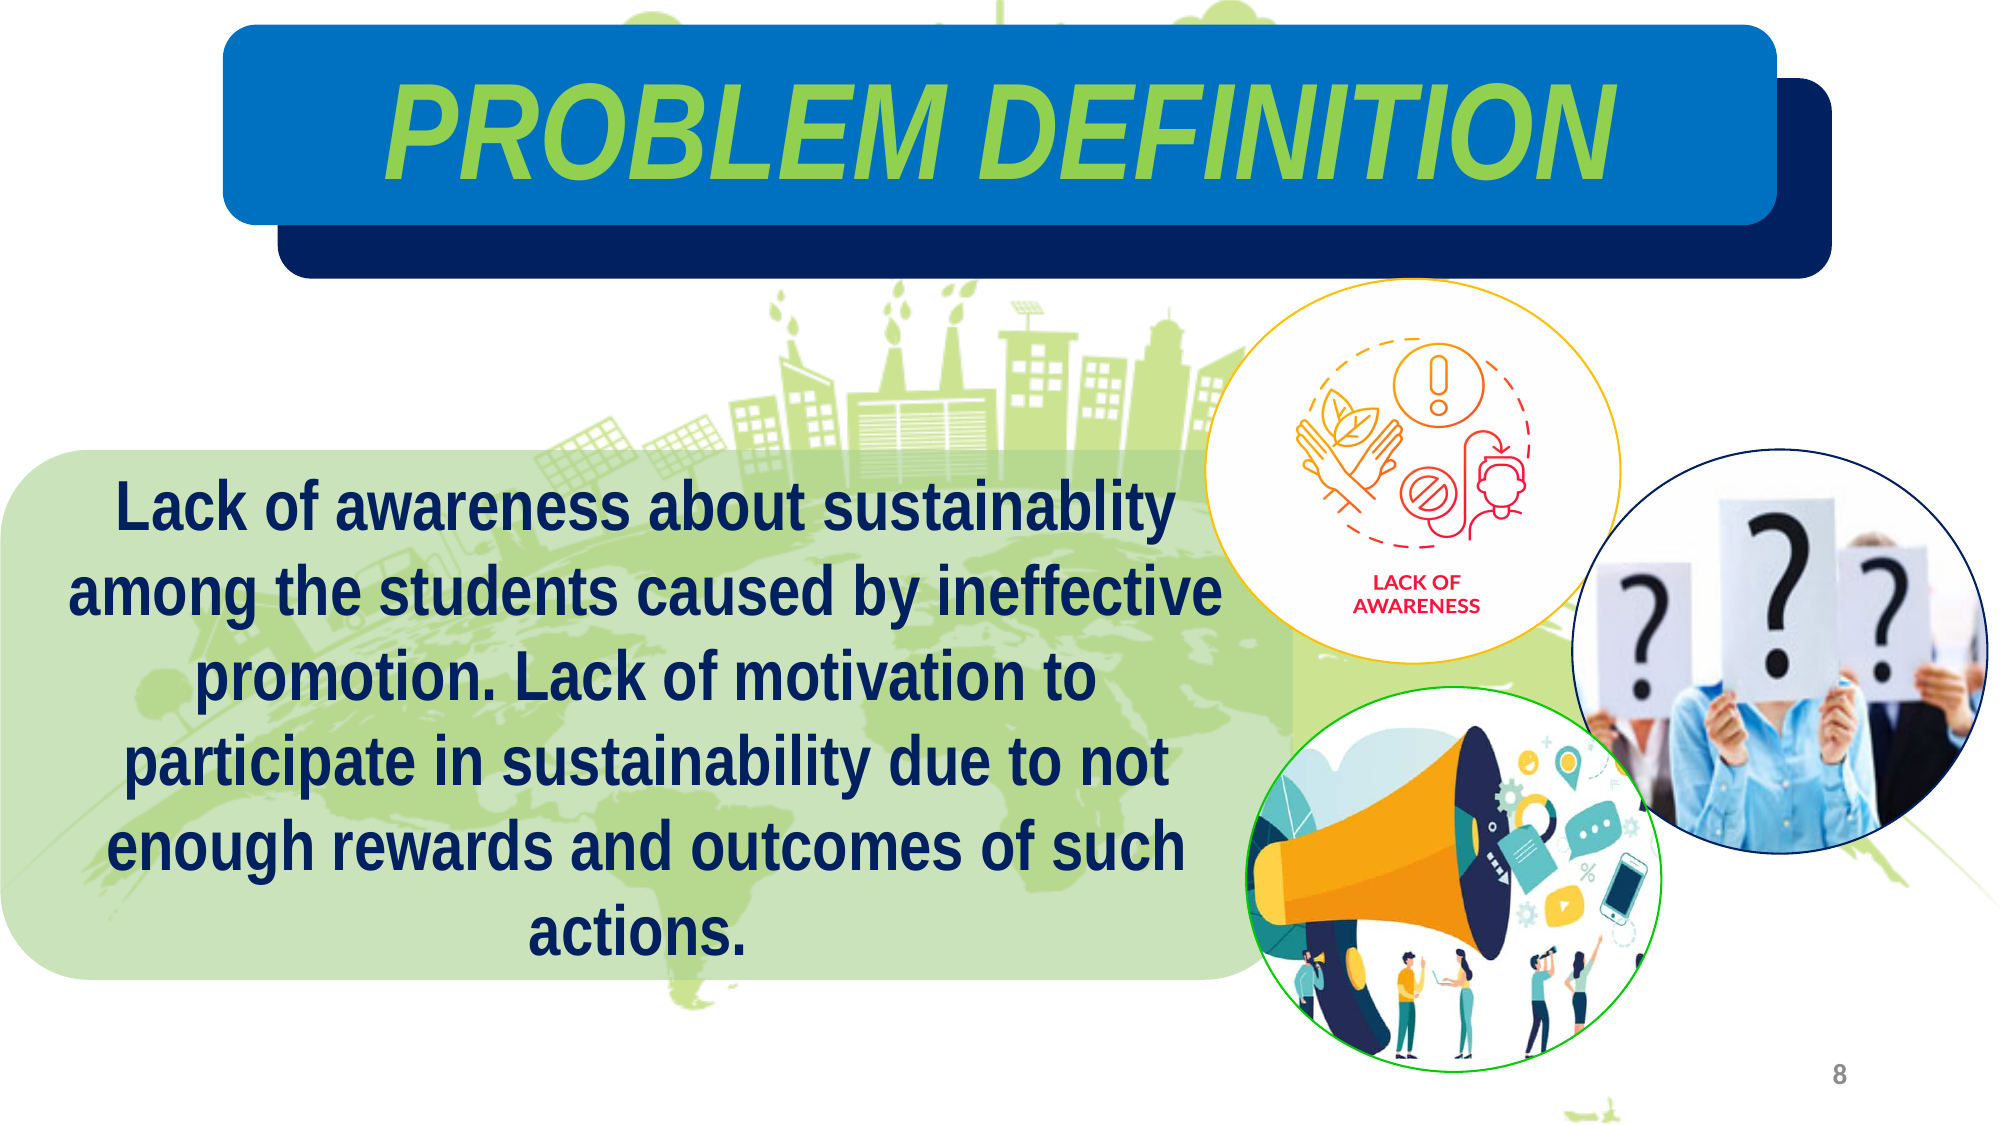

PROBLEM DEFINITION

Lack of awareness about sustainablity among the students caused by ineffective promotion. Lack of motivation to participate in sustainability due to not enough rewards and outcomes of such actions.

8